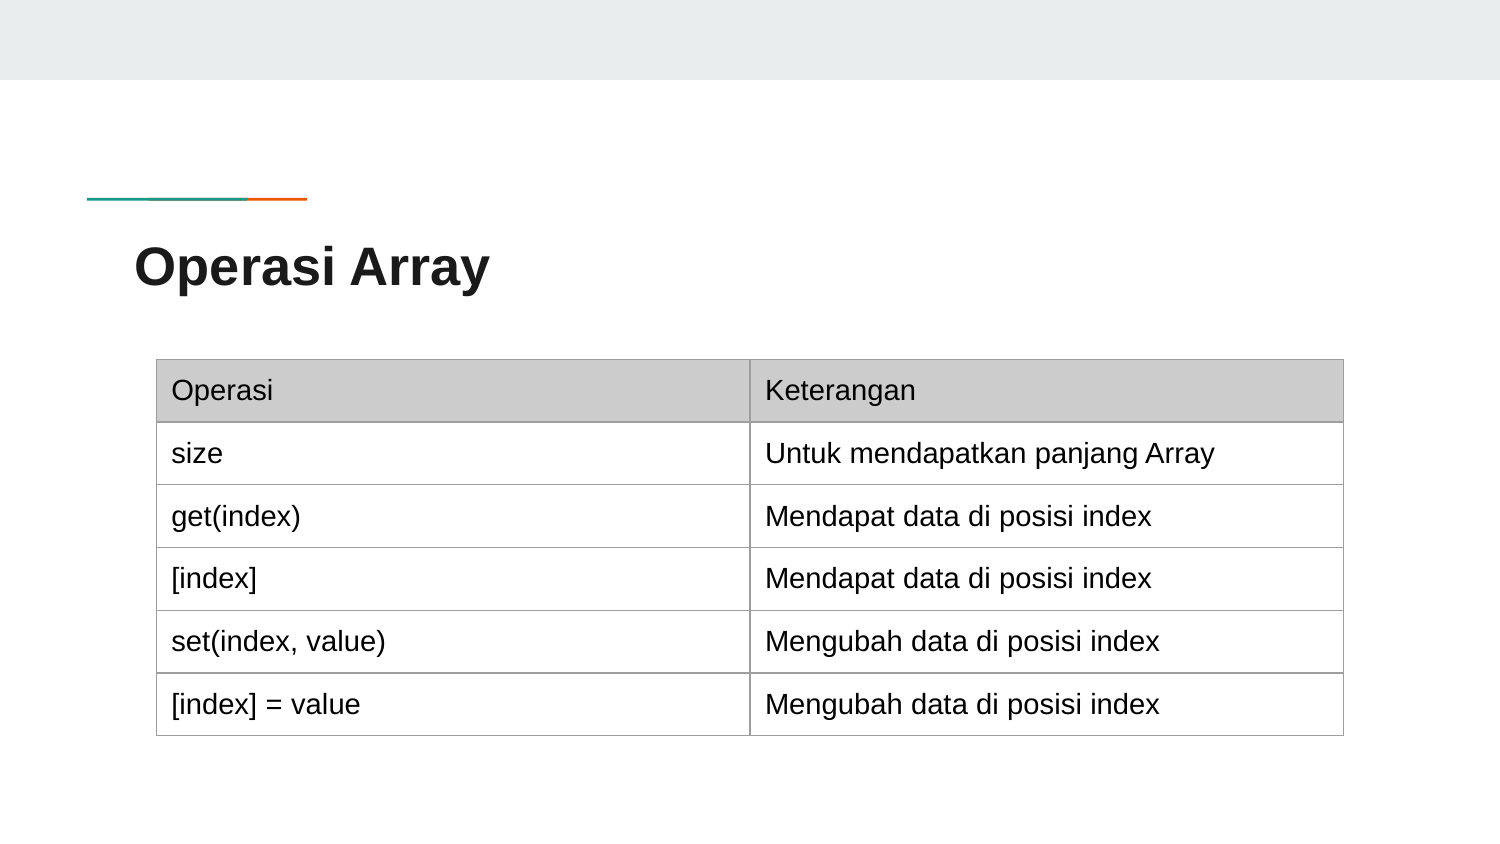

# Operasi Array
| Operasi | Keterangan |
| --- | --- |
| size | Untuk mendapatkan panjang Array |
| get(index) | Mendapat data di posisi index |
| [index] | Mendapat data di posisi index |
| set(index, value) | Mengubah data di posisi index |
| [index] = value | Mengubah data di posisi index |